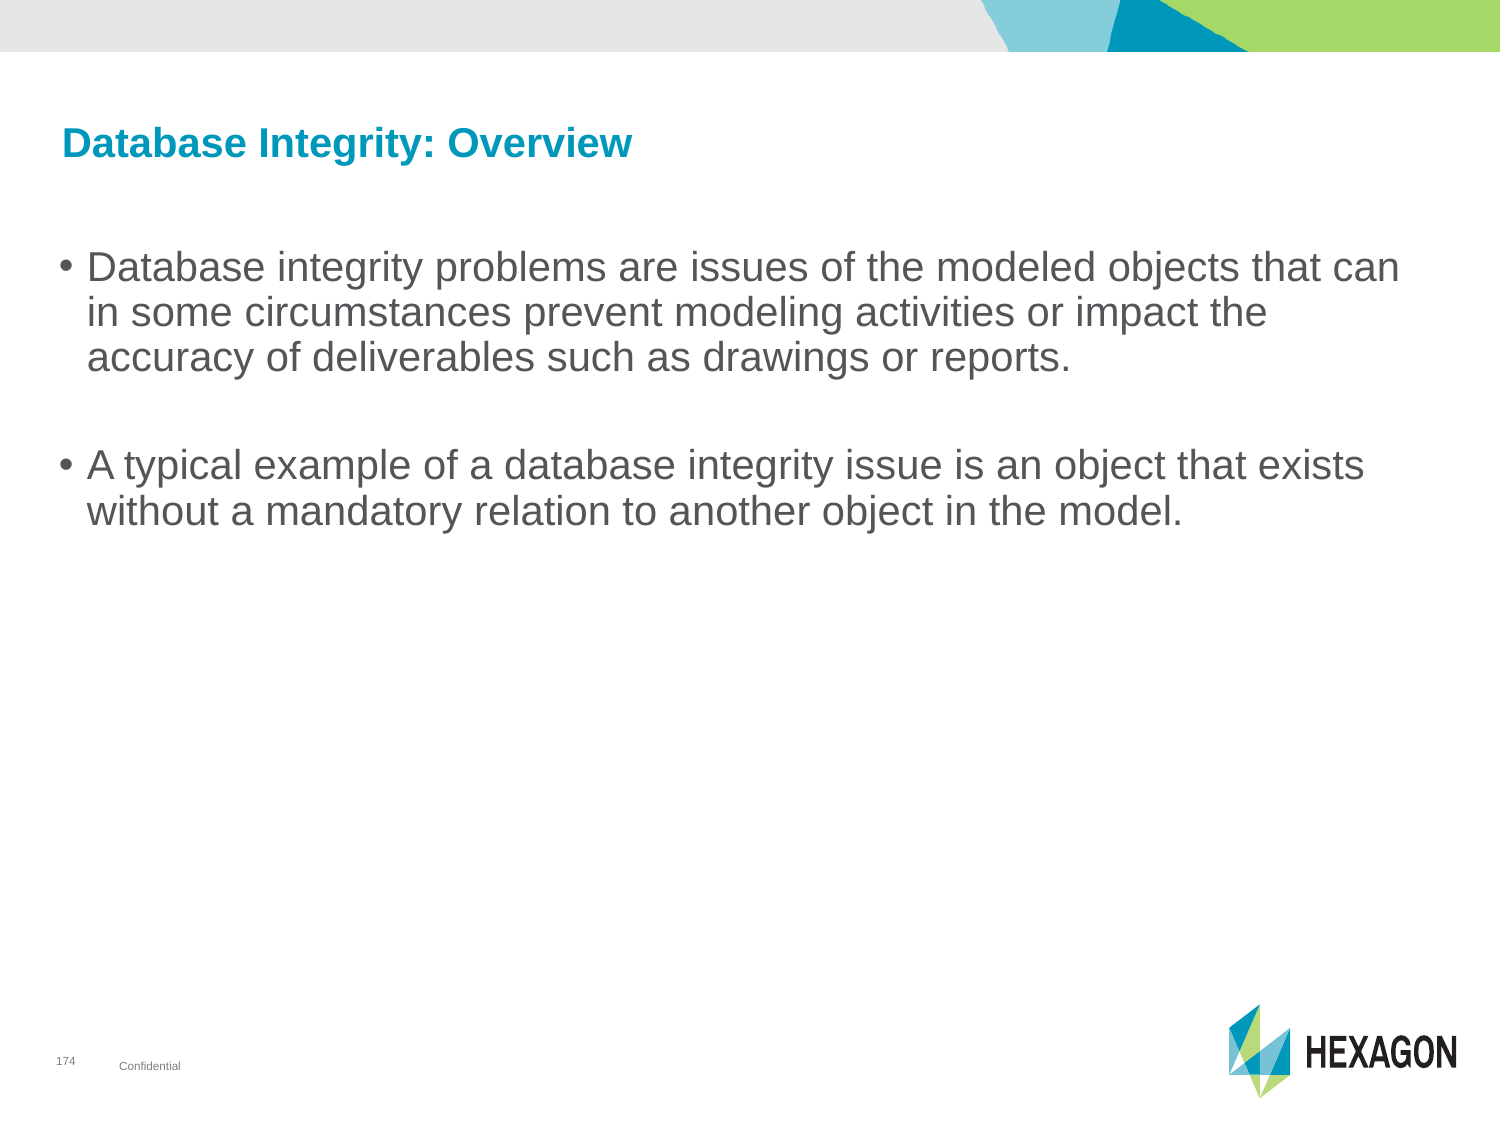

# Database Integrity: Overview
Database integrity problems are issues of the modeled objects that can in some circumstances prevent modeling activities or impact the accuracy of deliverables such as drawings or reports.

A typical example of a database integrity issue is an object that exists without a mandatory relation to another object in the model.